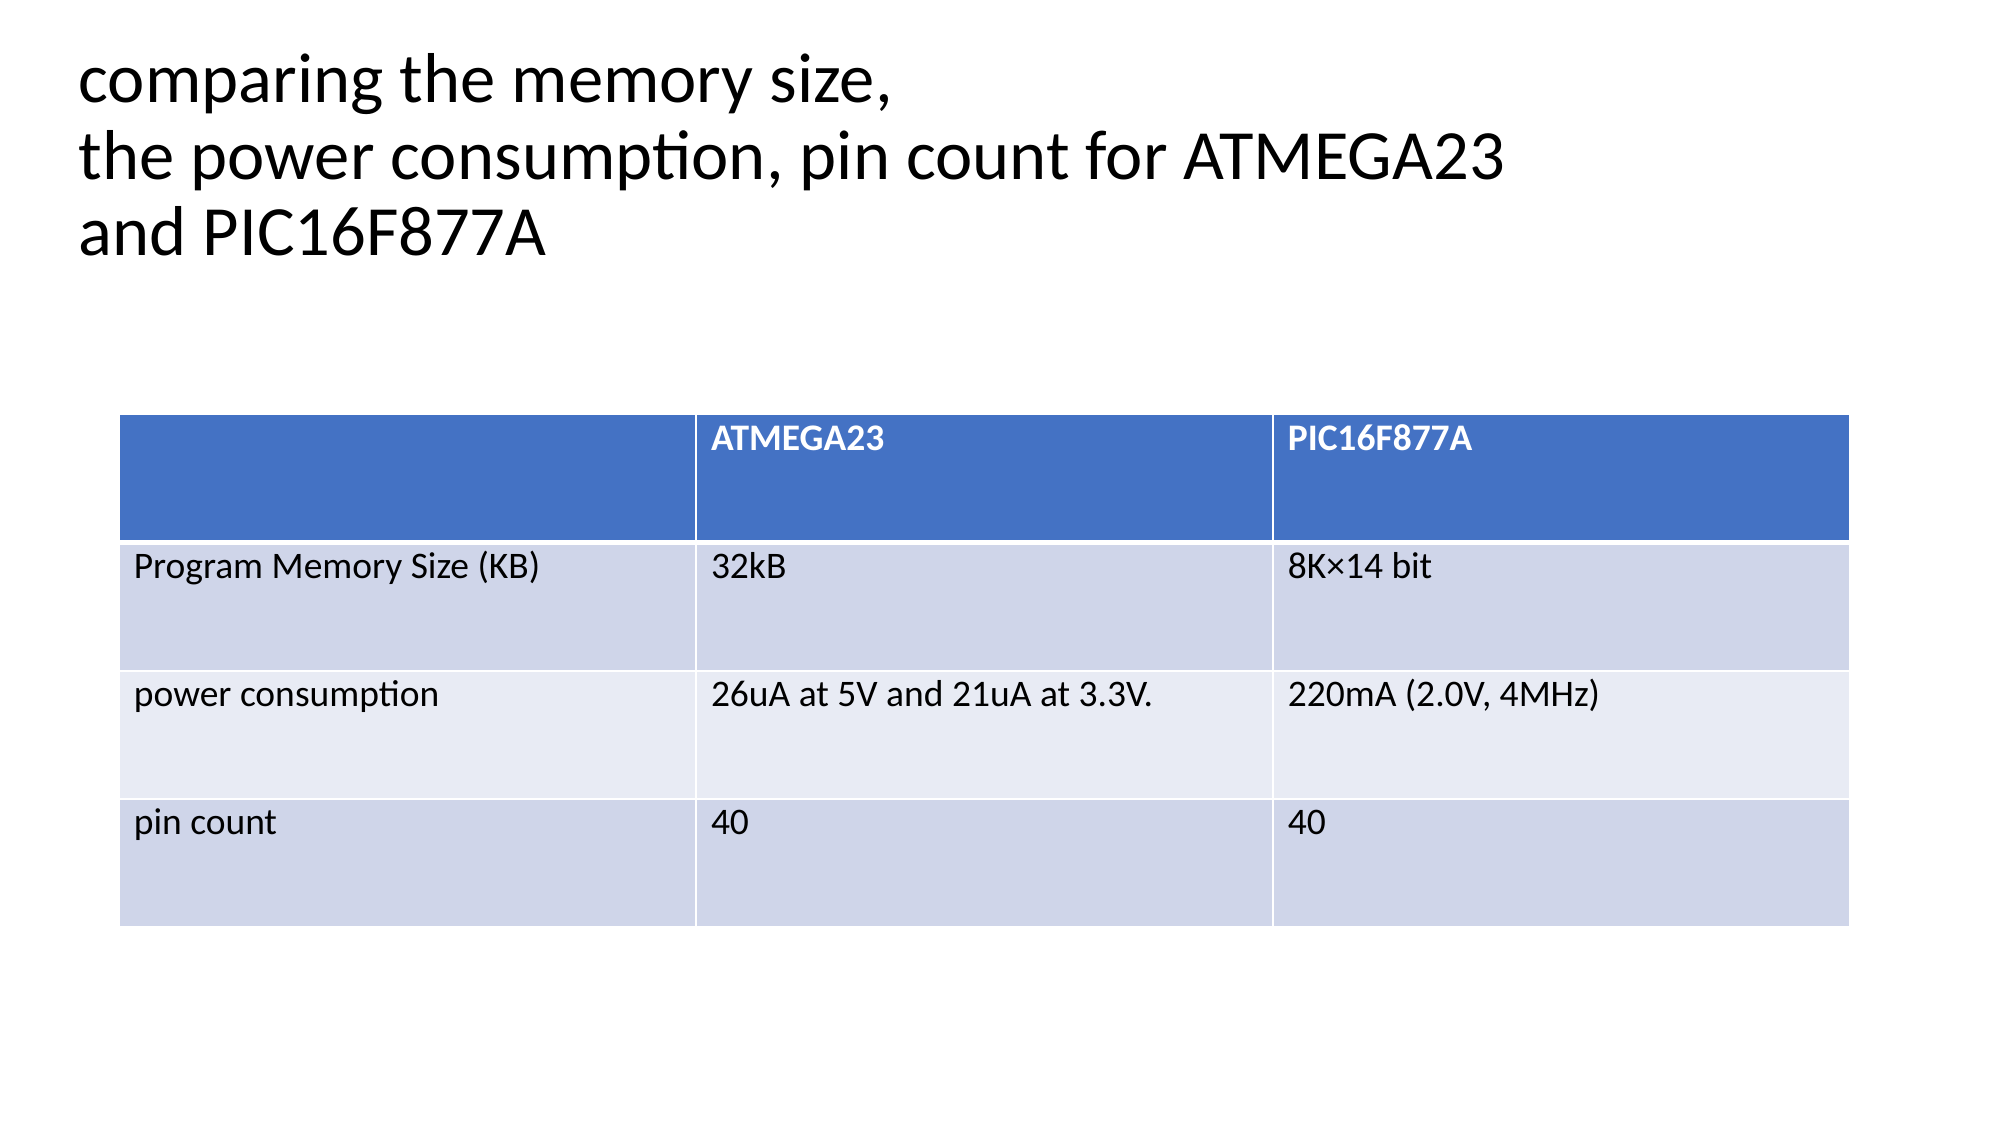

# comparing the memory size, the power consumption, pin count for ATMEGA23 and PIC16F877A
|  | ATMEGA23 | PIC16F877A |
| --- | --- | --- |
| Program Memory Size (KB) | 32kB | 8K×14 bit |
| power consumption | 26uA at 5V and 21uA at 3.3V. | 220mA (2.0V, 4MHz) |
| pin count | 40 | 40 |